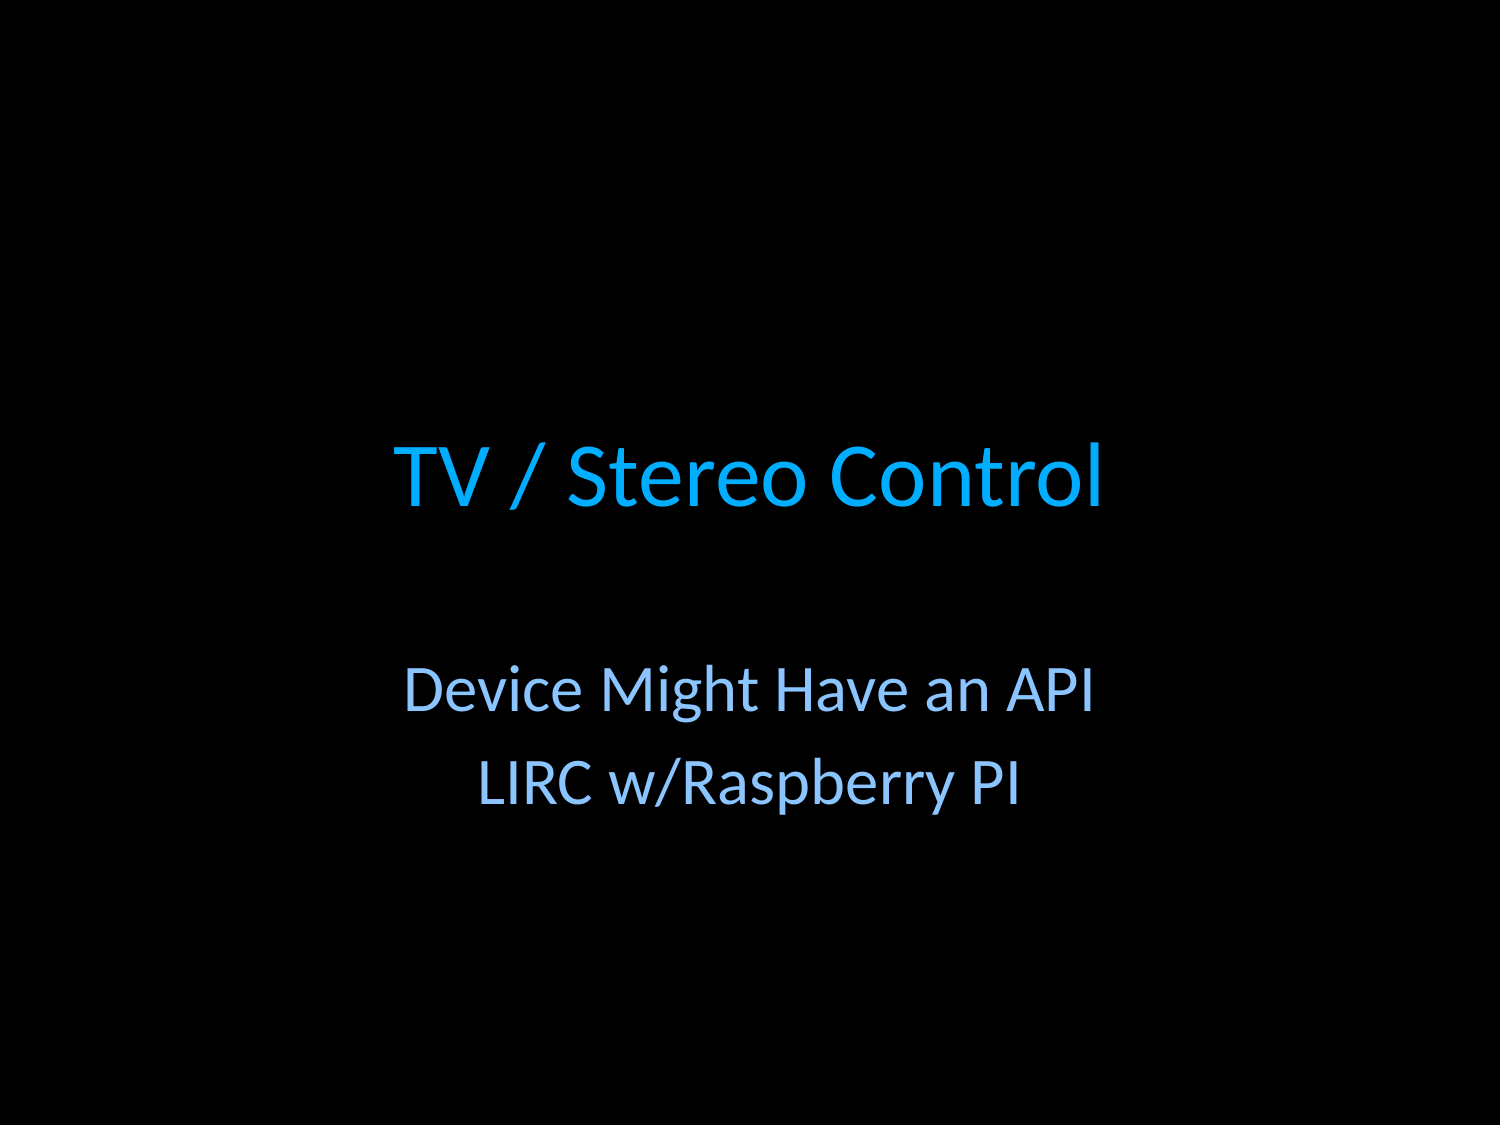

# TV / Stereo Control
Device Might Have an API
LIRC w/Raspberry PI